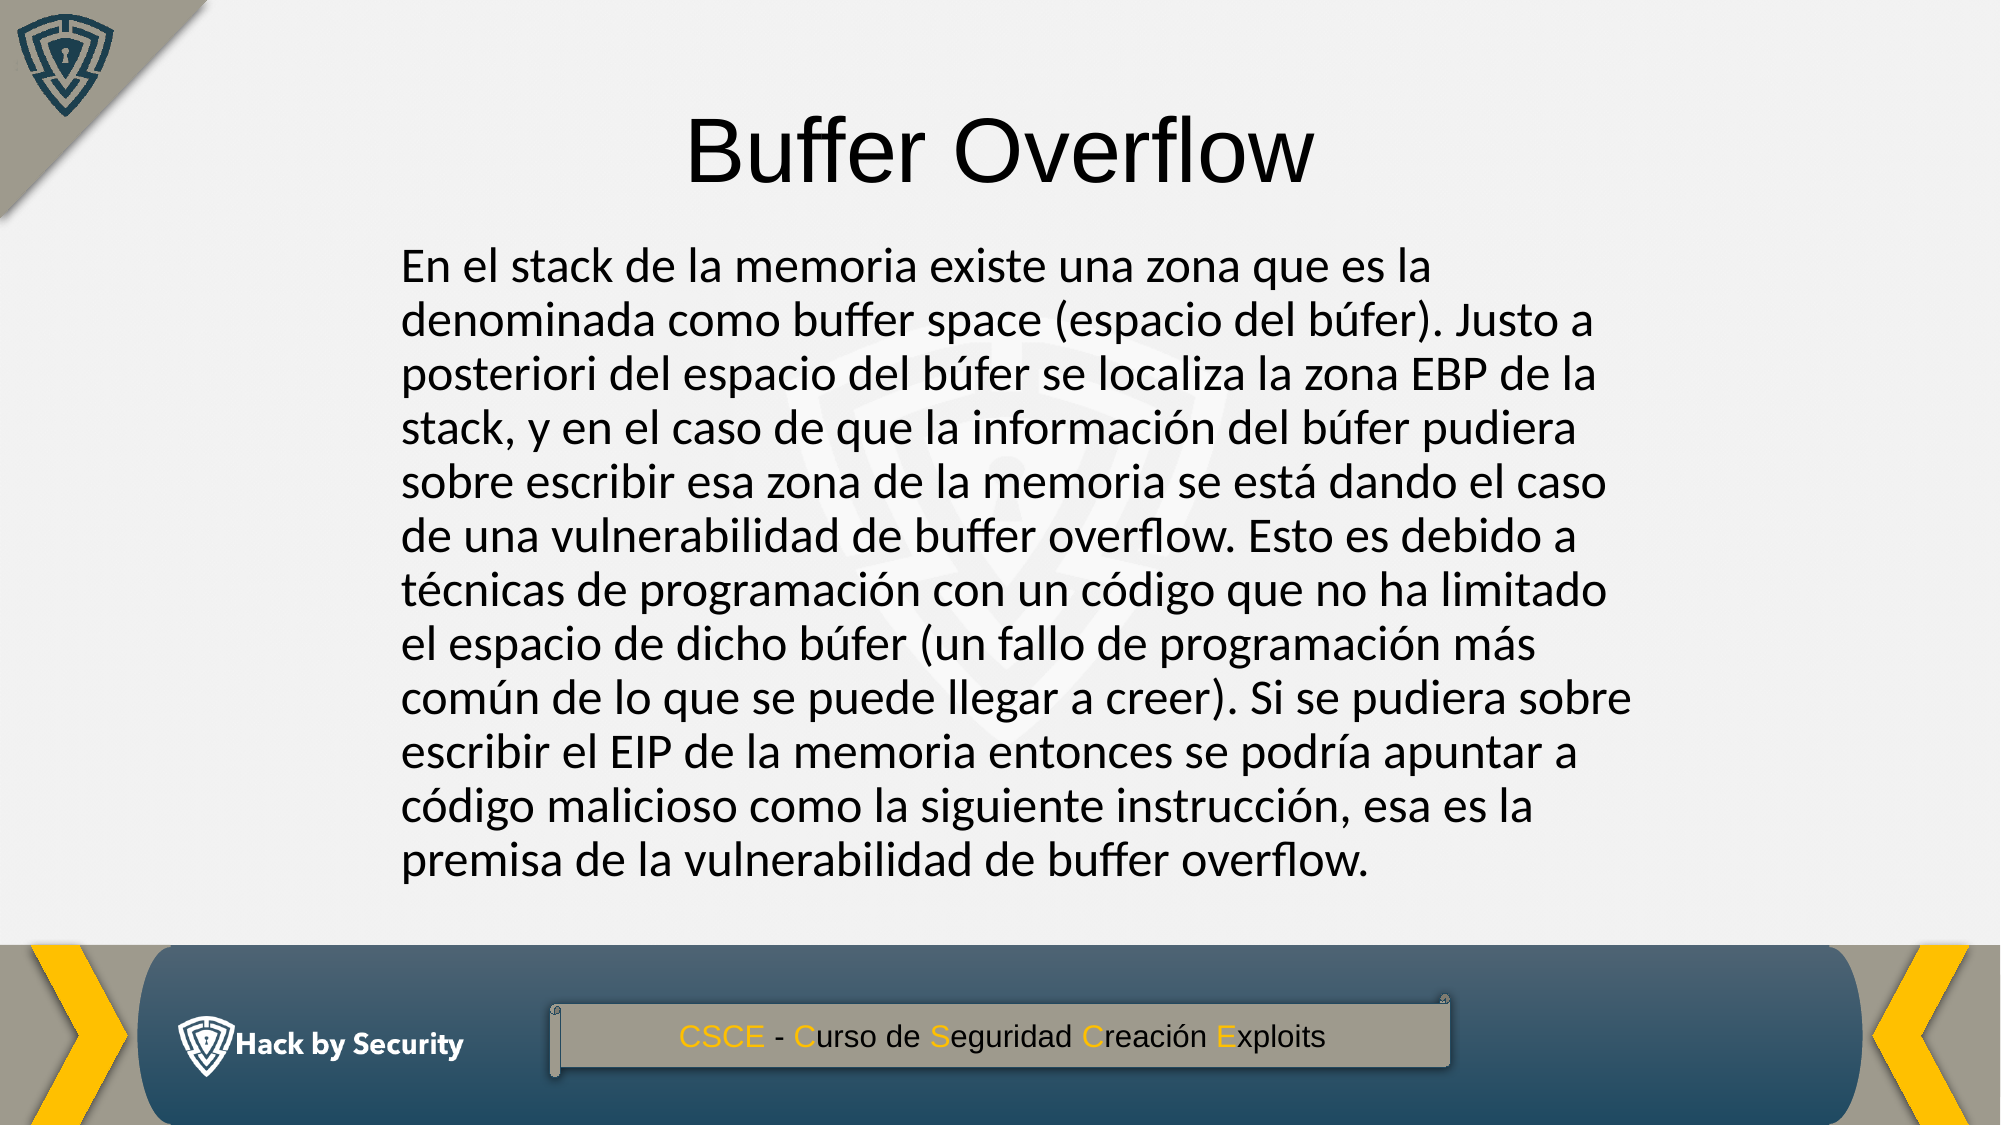

Buffer Overflow
En el stack de la memoria existe una zona que es la denominada como buffer space (espacio del búfer). Justo a posteriori del espacio del búfer se localiza la zona EBP de la stack, y en el caso de que la información del búfer pudiera sobre escribir esa zona de la memoria se está dando el caso de una vulnerabilidad de buffer overflow. Esto es debido a técnicas de programación con un código que no ha limitado el espacio de dicho búfer (un fallo de programación más común de lo que se puede llegar a creer). Si se pudiera sobre escribir el EIP de la memoria entonces se podría apuntar a código malicioso como la siguiente instrucción, esa es la premisa de la vulnerabilidad de buffer overflow.